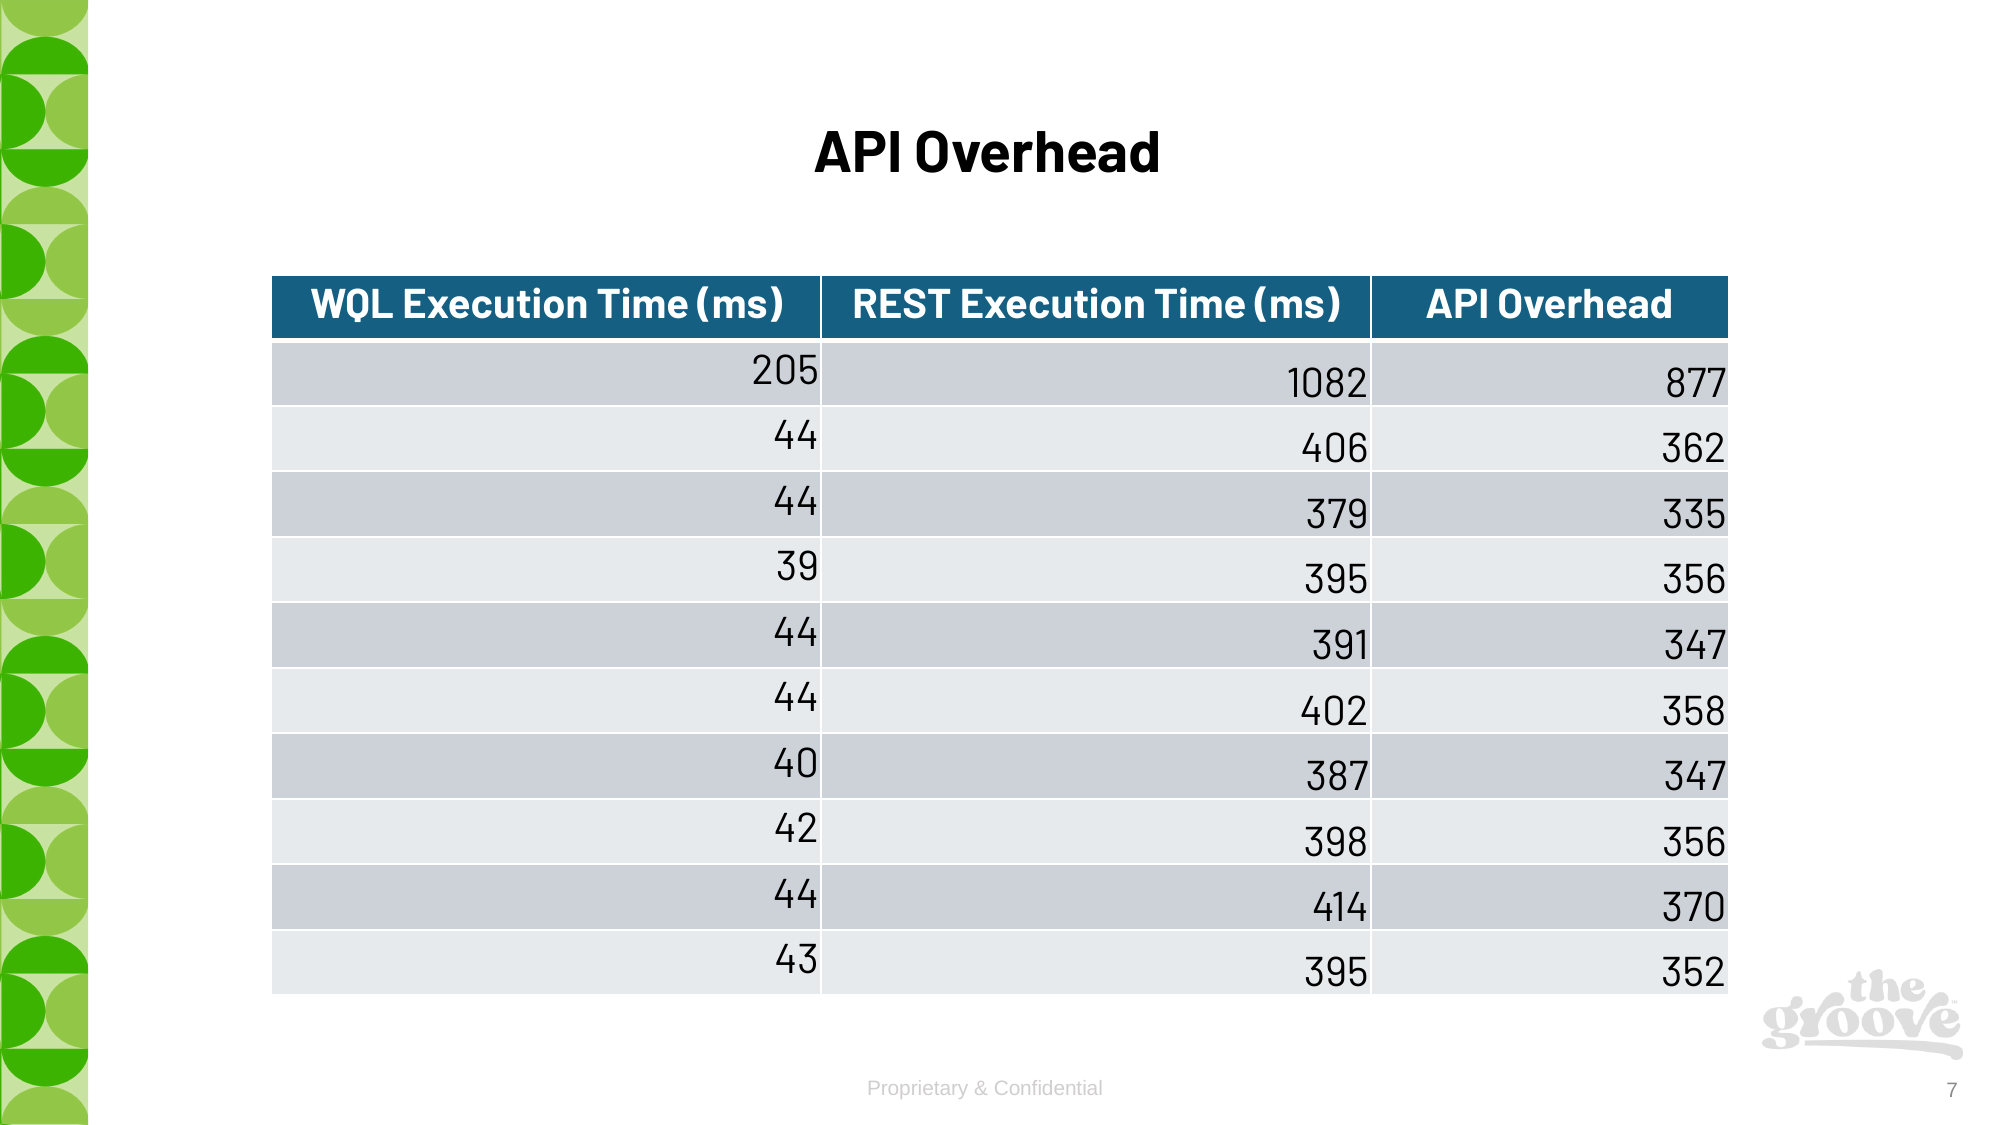

# API Overhead

| WQL Execution Time (ms) | REST Execution Time (ms) | API Overhead |
| --- | --- | --- |
| 205 | 1082 | 877 |
| 44 | 406 | 362 |
| 44 | 379 | 335 |
| 39 | 395 | 356 |
| 44 | 391 | 347 |
| 44 | 402 | 358 |
| 40 | 387 | 347 |
| 42 | 398 | 356 |
| 44 | 414 | 370 |
| 43 | 395 | 352 |
7